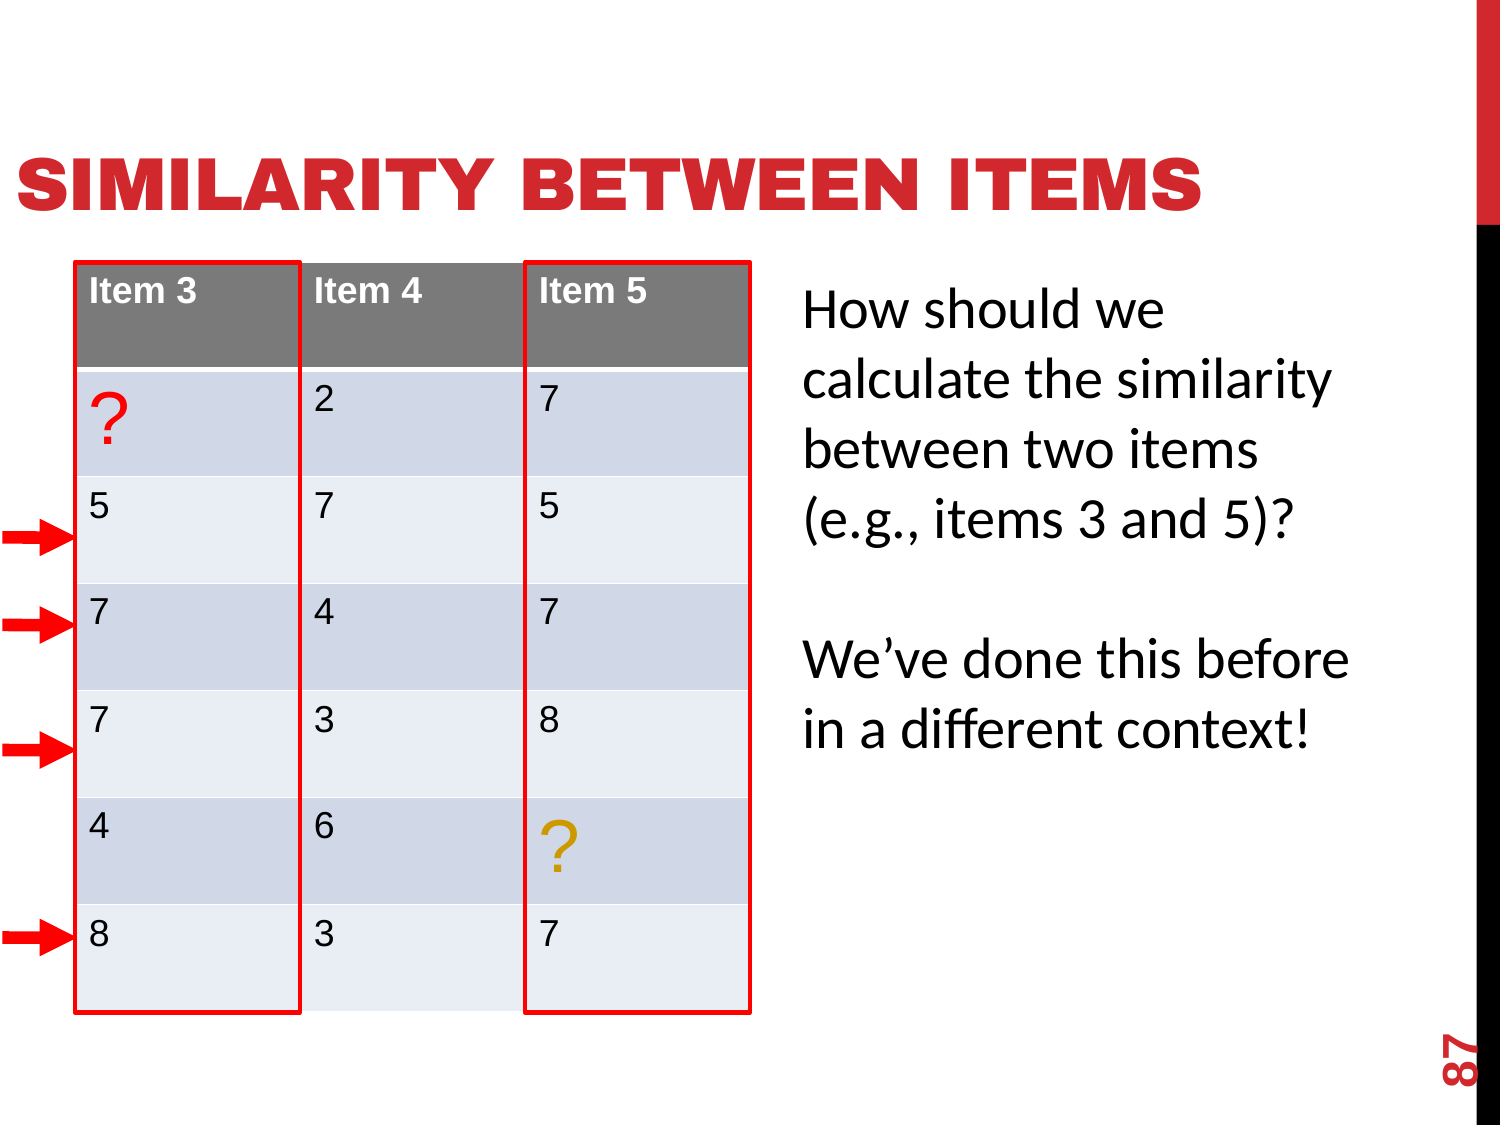

Similarity between Items
| Item 3 | Item 4 | Item 5 |
| --- | --- | --- |
| ? | 2 | 7 |
| 5 | 7 | 5 |
| 7 | 4 | 7 |
| 7 | 3 | 8 |
| 4 | 6 | ? |
| 8 | 3 | 7 |

How should we calculate the similarity between two items (e.g., items 3 and 5)?

We’ve done this before in a different context!

87